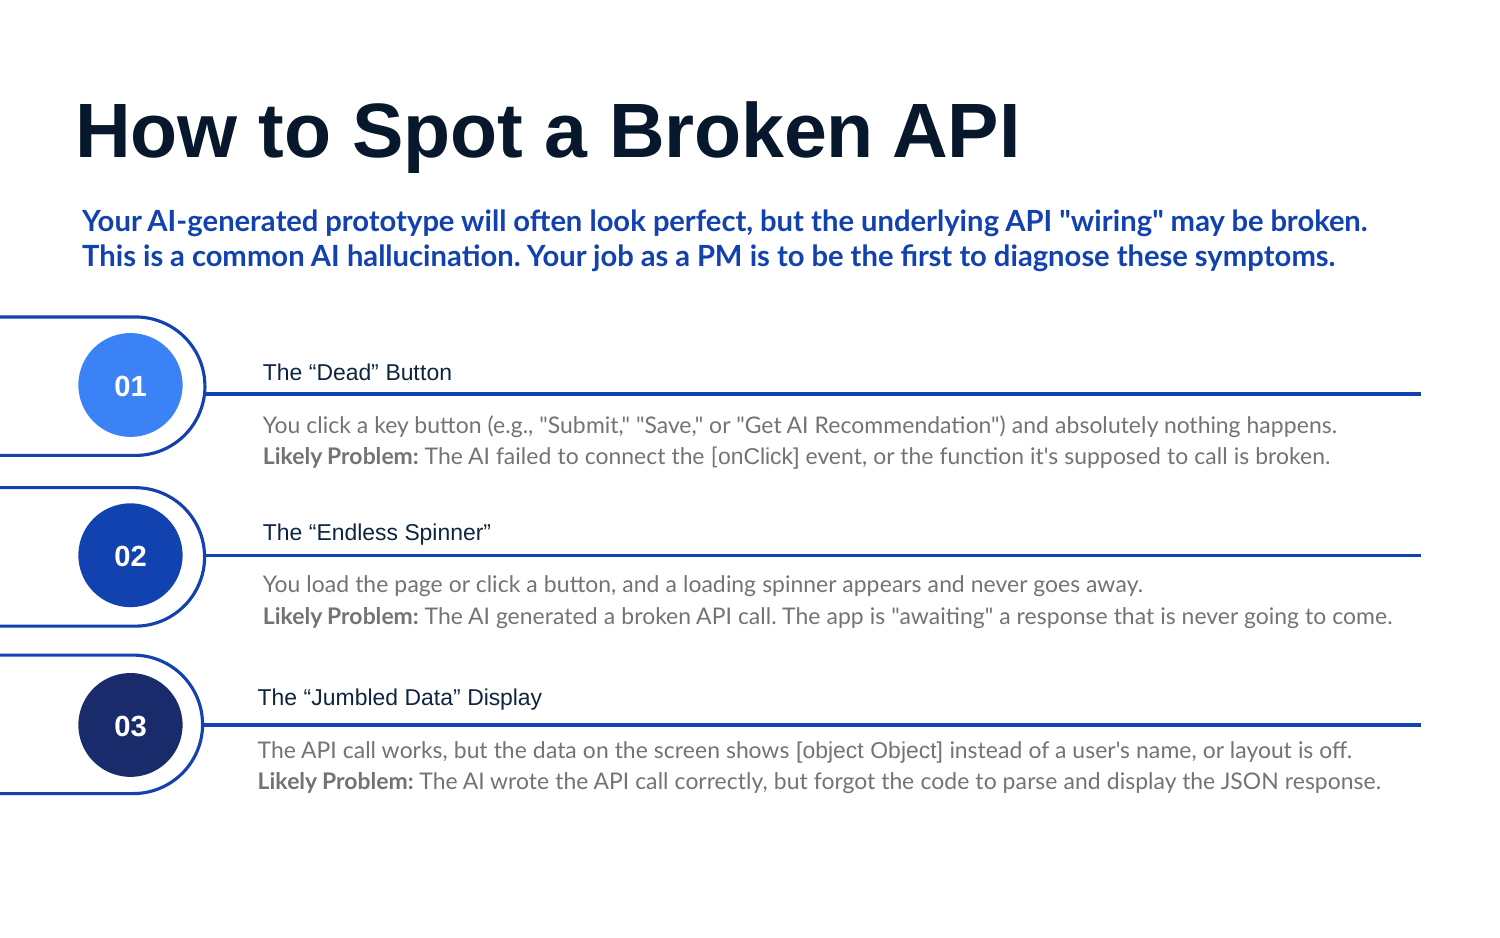

How to Spot a Broken API
Your AI-generated prototype will often look perfect, but the underlying API "wiring" may be broken. This is a common AI hallucination. Your job as a PM is to be the first to diagnose these symptoms.

01
The “Dead” Button
You click a key button (e.g., "Submit," "Save," or "Get AI Recommendation") and absolutely nothing happens.
Likely Problem: The AI failed to connect the [onClick] event, or the function it's supposed to call is broken.

The “Endless Spinner”
You load the page or click a button, and a loading spinner appears and never goes away.
Likely Problem: The AI generated a broken API call. The app is "awaiting" a response that is never going to come.
02

The “Jumbled Data” Display
The API call works, but the data on the screen shows [object Object] instead of a user's name, or layout is off.
Likely Problem: The AI wrote the API call correctly, but forgot the code to parse and display the JSON response.
03